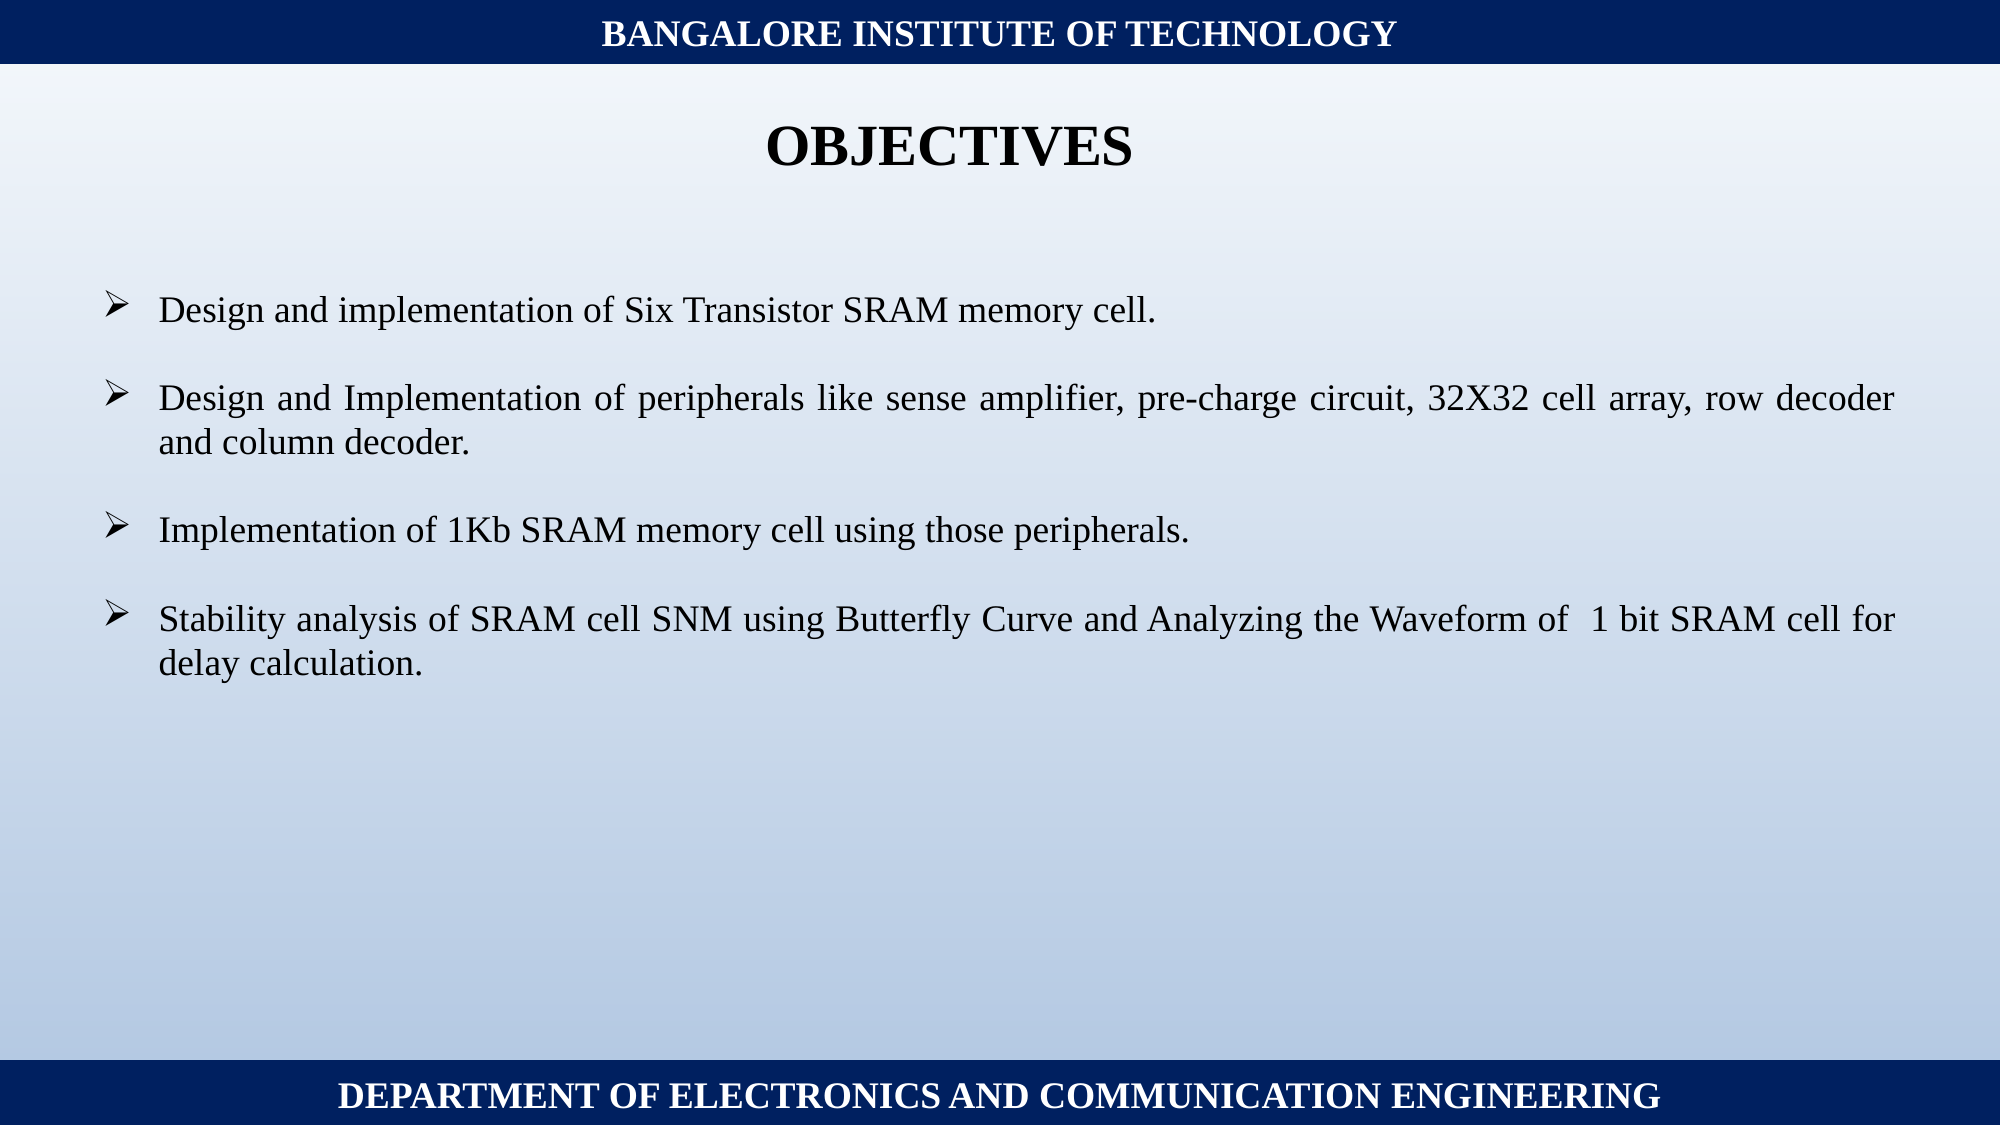

BANGALORE INSTITUTE OF TECHNOLOGY
OBJECTIVES
Design and implementation of Six Transistor SRAM memory cell.

Design and Implementation of peripherals like sense amplifier, pre-charge circuit, 32X32 cell array, row decoder and column decoder.

Implementation of 1Kb SRAM memory cell using those peripherals.

Stability analysis of SRAM cell SNM using Butterfly Curve and Analyzing the Waveform of  1 bit SRAM cell for delay calculation.
DEPARTMENT OF ELECTRONICS AND COMMUNICATION ENGINEERING